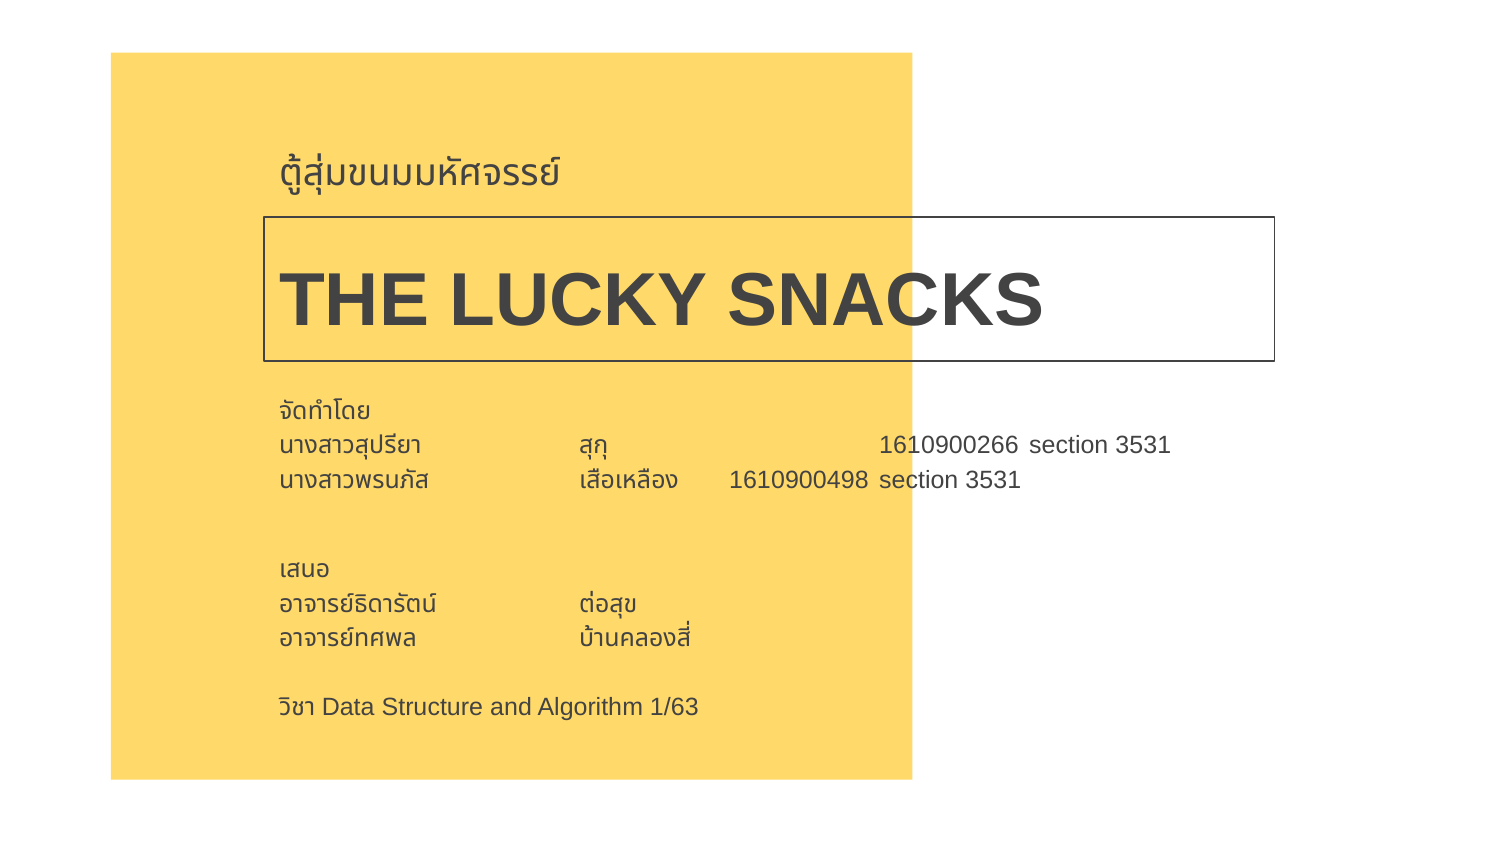

ตู้สุ่มขนมมหัศจรรย์
# THE LUCKY SNACKS
จัดทำโดย
นางสาวสุปรียา		สุกุ		1610900266	section 3531
นางสาวพรนภัส	เสือเหลือง	1610900498	section 3531

เสนอ
อาจารย์ธิดารัตน์ 	ต่อสุข
อาจารย์ทศพล		บ้านคลองสี่

วิชา Data Structure and Algorithm 1/63